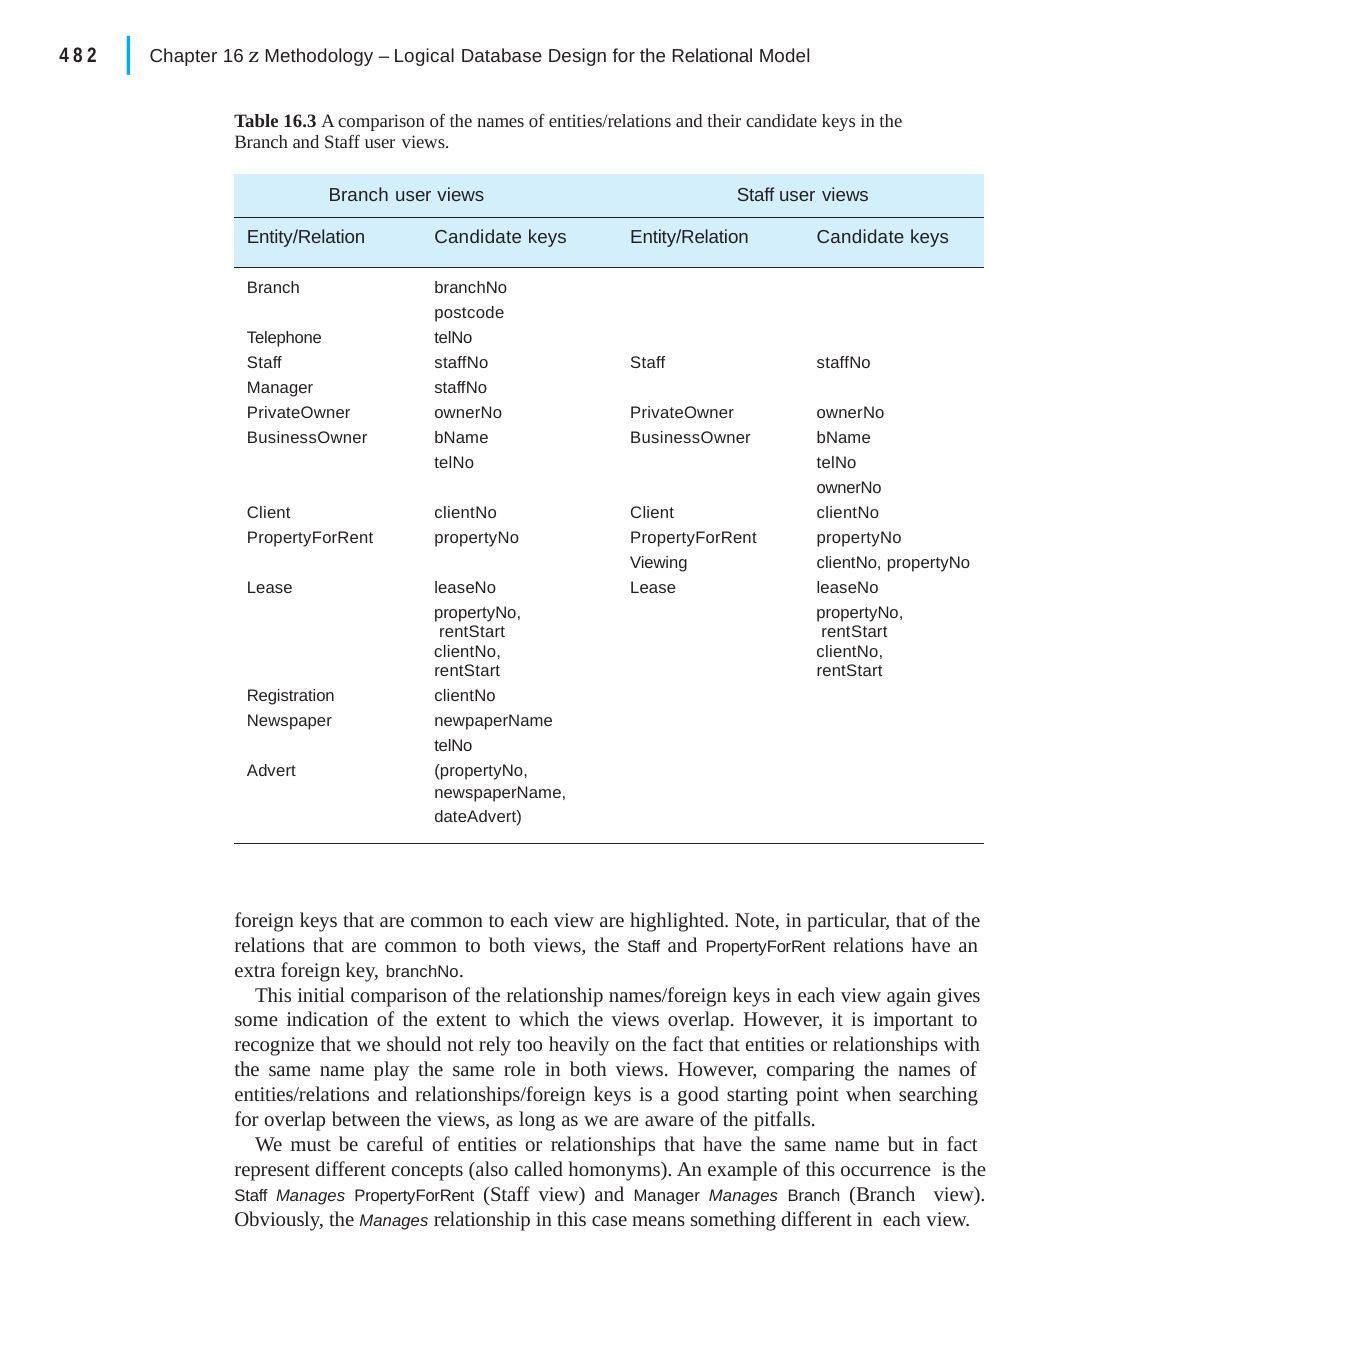

|
482
Chapter 16 z Methodology – Logical Database Design for the Relational Model
Table 16.3 A comparison of the names of entities/relations and their candidate keys in the  Branch and Staff user views.
| Branch user views Staff user views |  |  |  |
| --- | --- | --- | --- |
| Entity/Relation | Candidate keys | Entity/Relation | Candidate keys |
| Branch | branchNo |  |  |
|  | postcode |  |  |
| Telephone | telNo |  |  |
| Staff | staffNo | Staff | staffNo |
| Manager | staffNo |  |  |
| PrivateOwner | ownerNo | PrivateOwner | ownerNo |
| BusinessOwner | bName | BusinessOwner | bName |
|  | telNo |  | telNo |
|  |  |  | ownerNo |
| Client | clientNo | Client | clientNo |
| PropertyForRent | propertyNo | PropertyForRent | propertyNo |
|  |  | Viewing | clientNo, propertyNo |
| Lease | leaseNo | Lease | leaseNo |
|  | propertyNo, rentStart clientNo, rentStart |  | propertyNo, rentStart clientNo, rentStart |
| Registration | clientNo |  |  |
| Newspaper | newpaperName |  |  |
|  | telNo |  |  |
| Advert | (propertyNo, |  |  |
|  | newspaperName, |  |  |
|  | dateAdvert) |  |  |
foreign keys that are common to each view are highlighted. Note, in particular, that of the  relations that are common to both views, the Staff and PropertyForRent relations have an  extra foreign key, branchNo.
This initial comparison of the relationship names/foreign keys in each view again gives  some indication of the extent to which the views overlap. However, it is important to  recognize that we should not rely too heavily on the fact that entities or relationships with  the same name play the same role in both views. However, comparing the names of  entities/relations and relationships/foreign keys is a good starting point when searching  for overlap between the views, as long as we are aware of the pitfalls.
We must be careful of entities or relationships that have the same name but in fact  represent different concepts (also called homonyms). An example of this occurrence  is the Staff Manages PropertyForRent (Staff view) and Manager Manages Branch (Branch  view). Obviously, the Manages relationship in this case means something different in  each view.